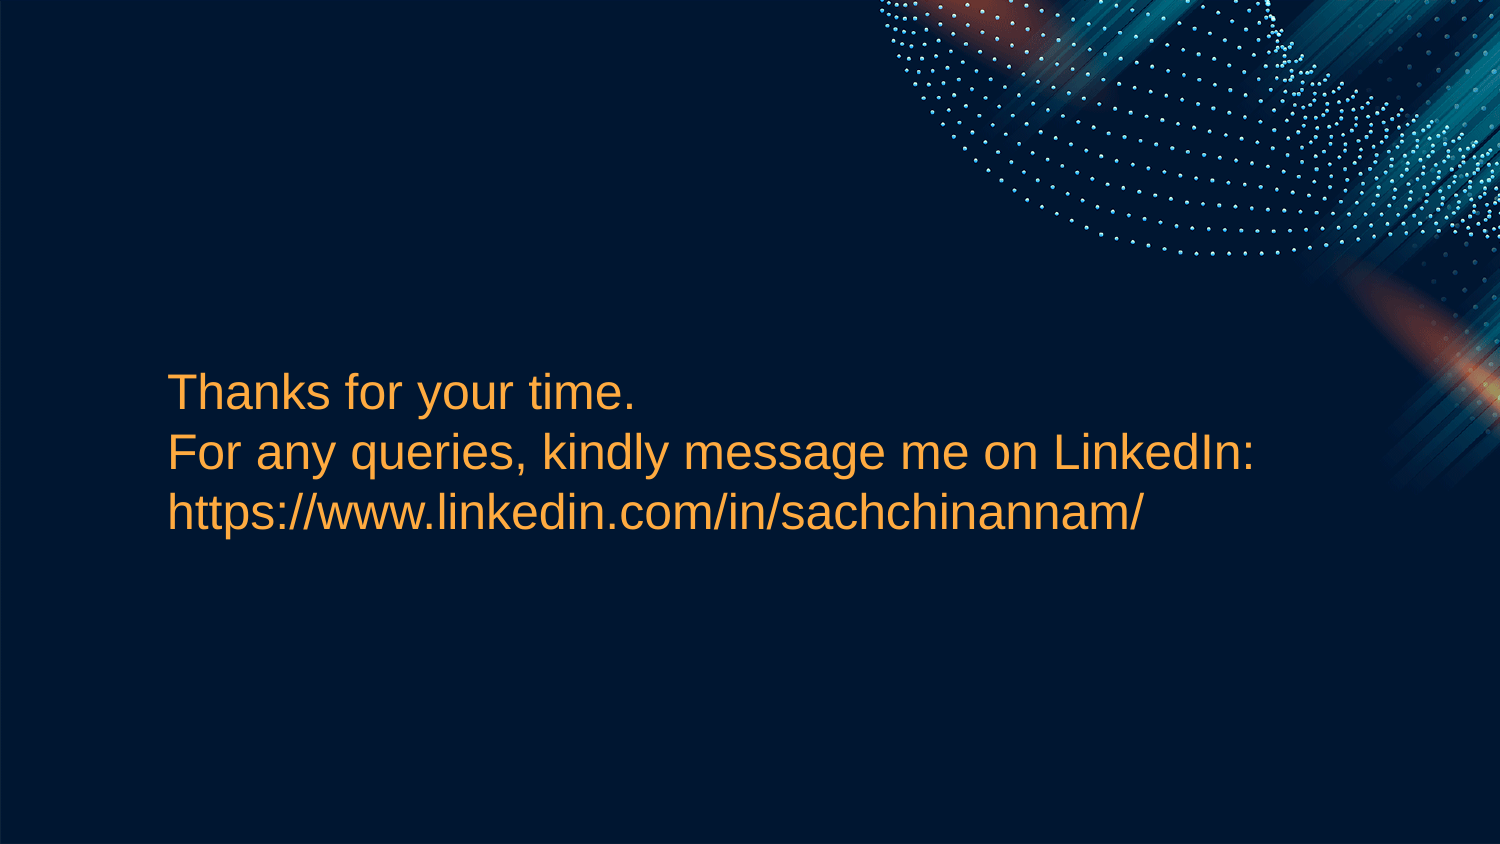

# Thanks for your time. For any queries, kindly message me on LinkedIn: https://www.linkedin.com/in/sachchinannam/